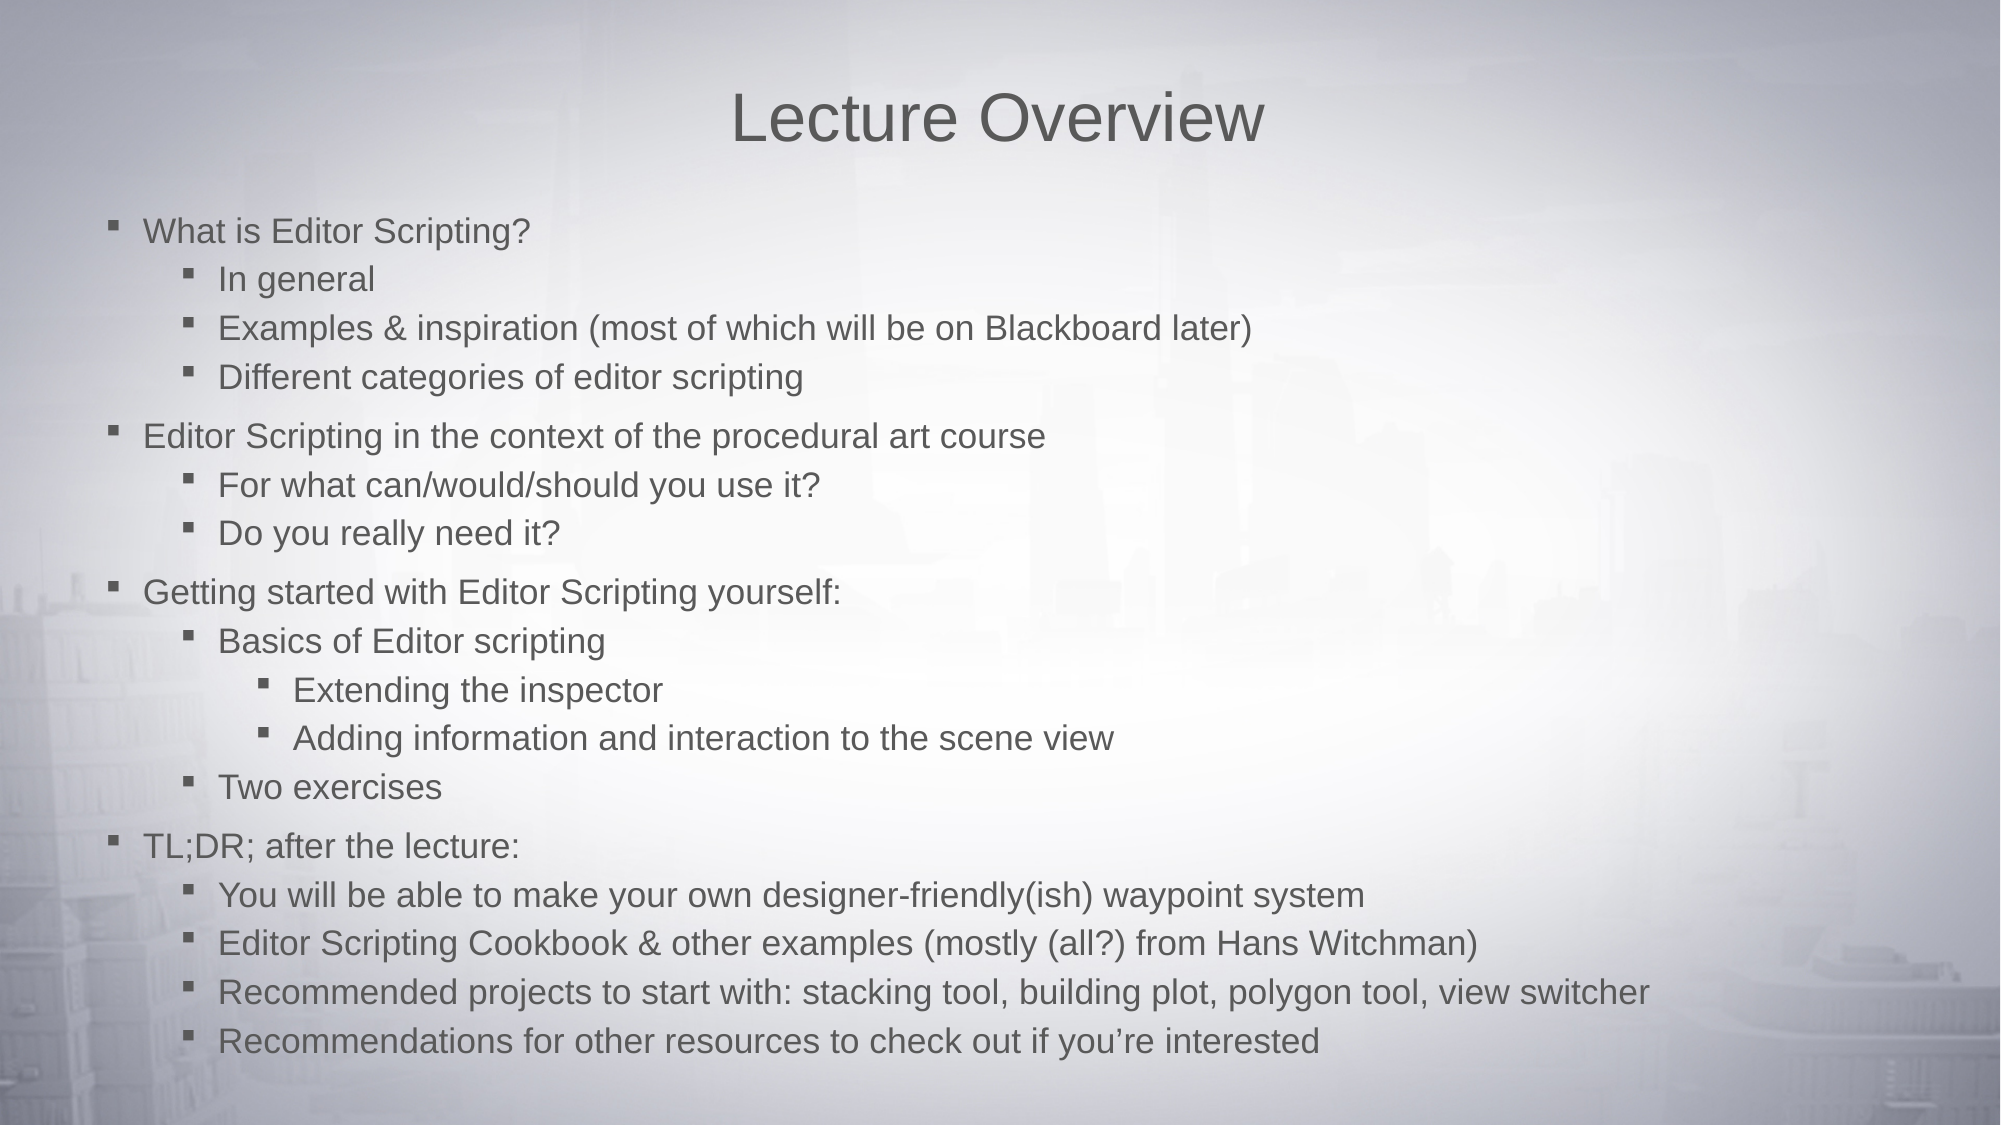

# Lecture Overview
What is Editor Scripting?
In general
Examples & inspiration (most of which will be on Blackboard later)
Different categories of editor scripting
Editor Scripting in the context of the procedural art course
For what can/would/should you use it?
Do you really need it?
Getting started with Editor Scripting yourself:
Basics of Editor scripting
Extending the inspector
Adding information and interaction to the scene view
Two exercises
TL;DR; after the lecture:
You will be able to make your own designer-friendly(ish) waypoint system
Editor Scripting Cookbook & other examples (mostly (all?) from Hans Witchman)
Recommended projects to start with: stacking tool, building plot, polygon tool, view switcher
Recommendations for other resources to check out if you’re interested